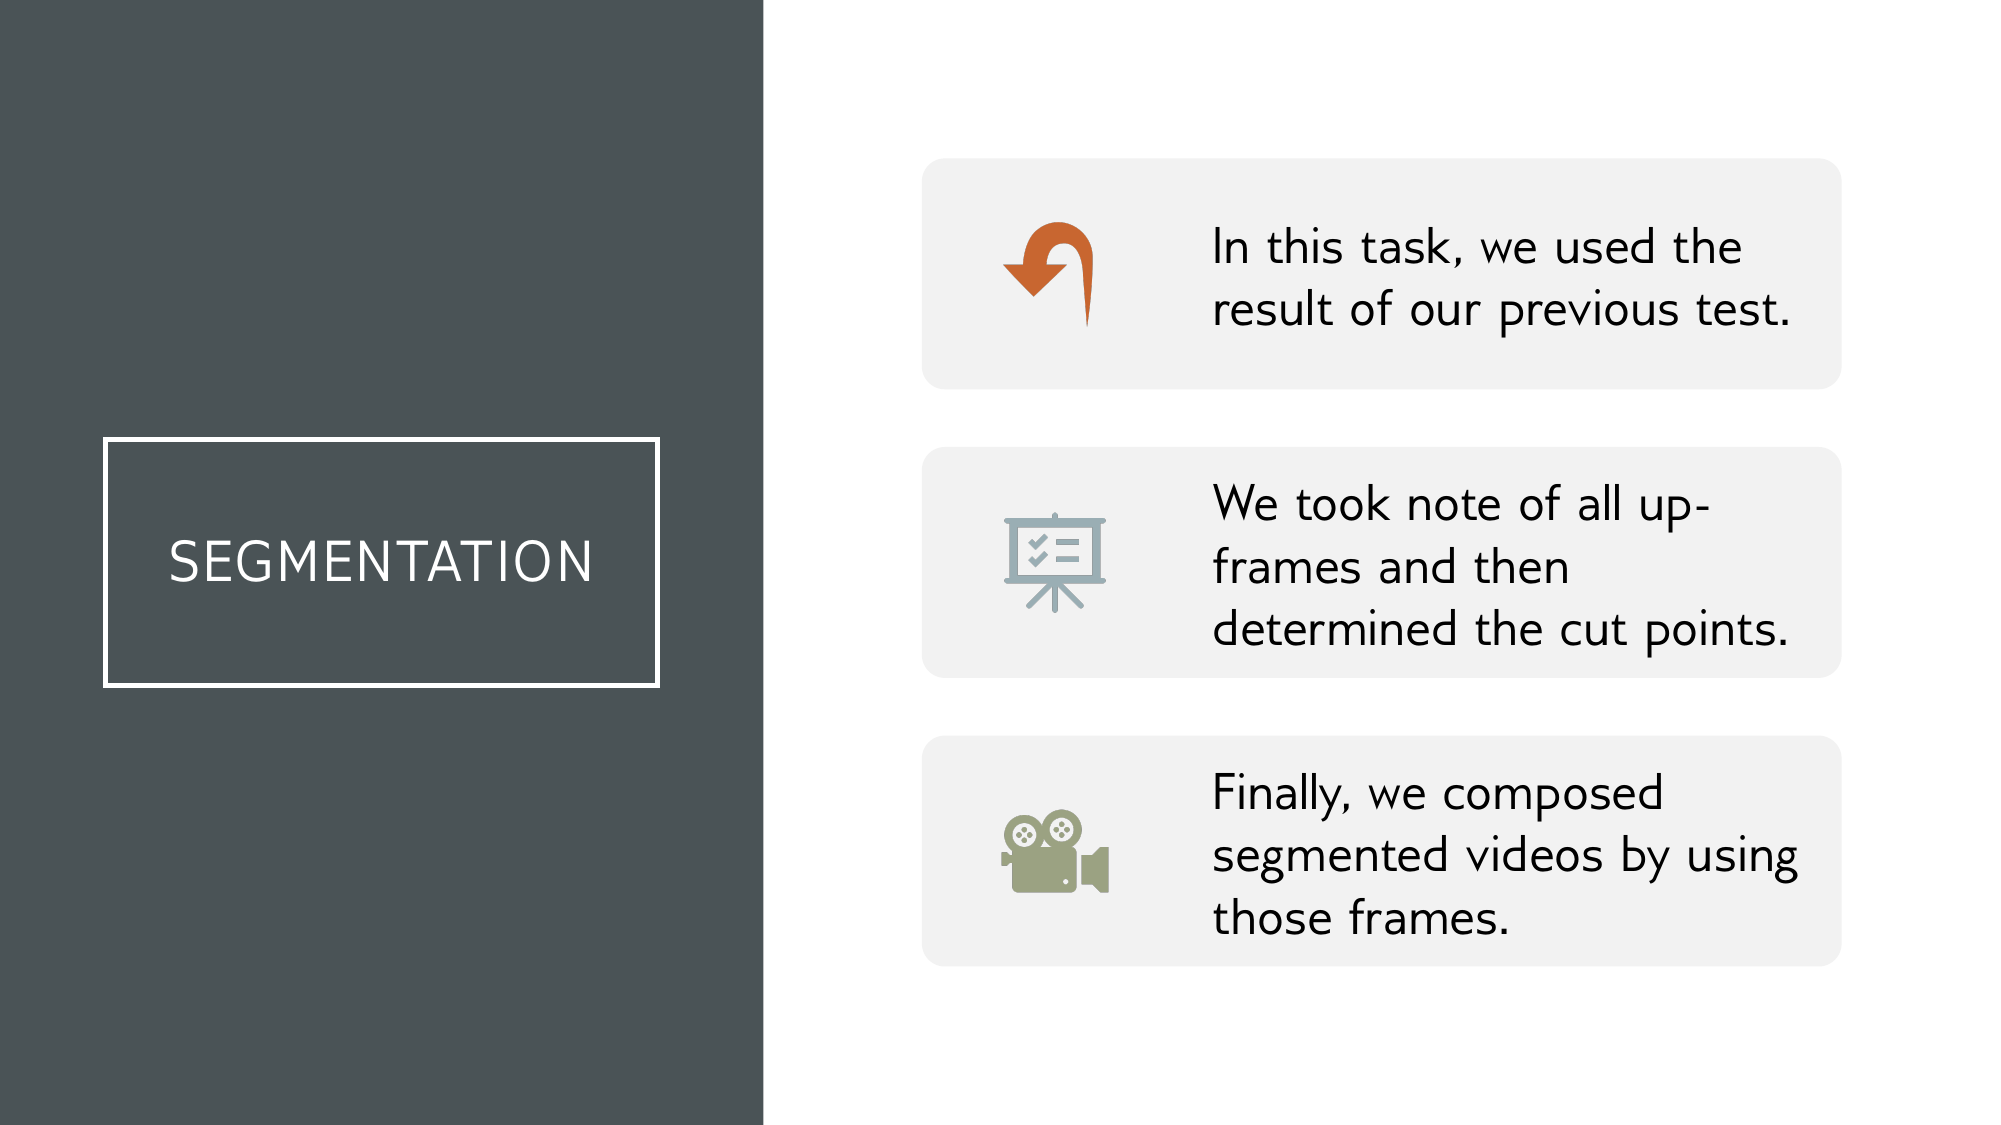

In this task, we used the result of our previous test.
We took note of all up-frames and then determined the cut points.
Finally, we composed segmented videos by using those frames.
# SEGMENTATION